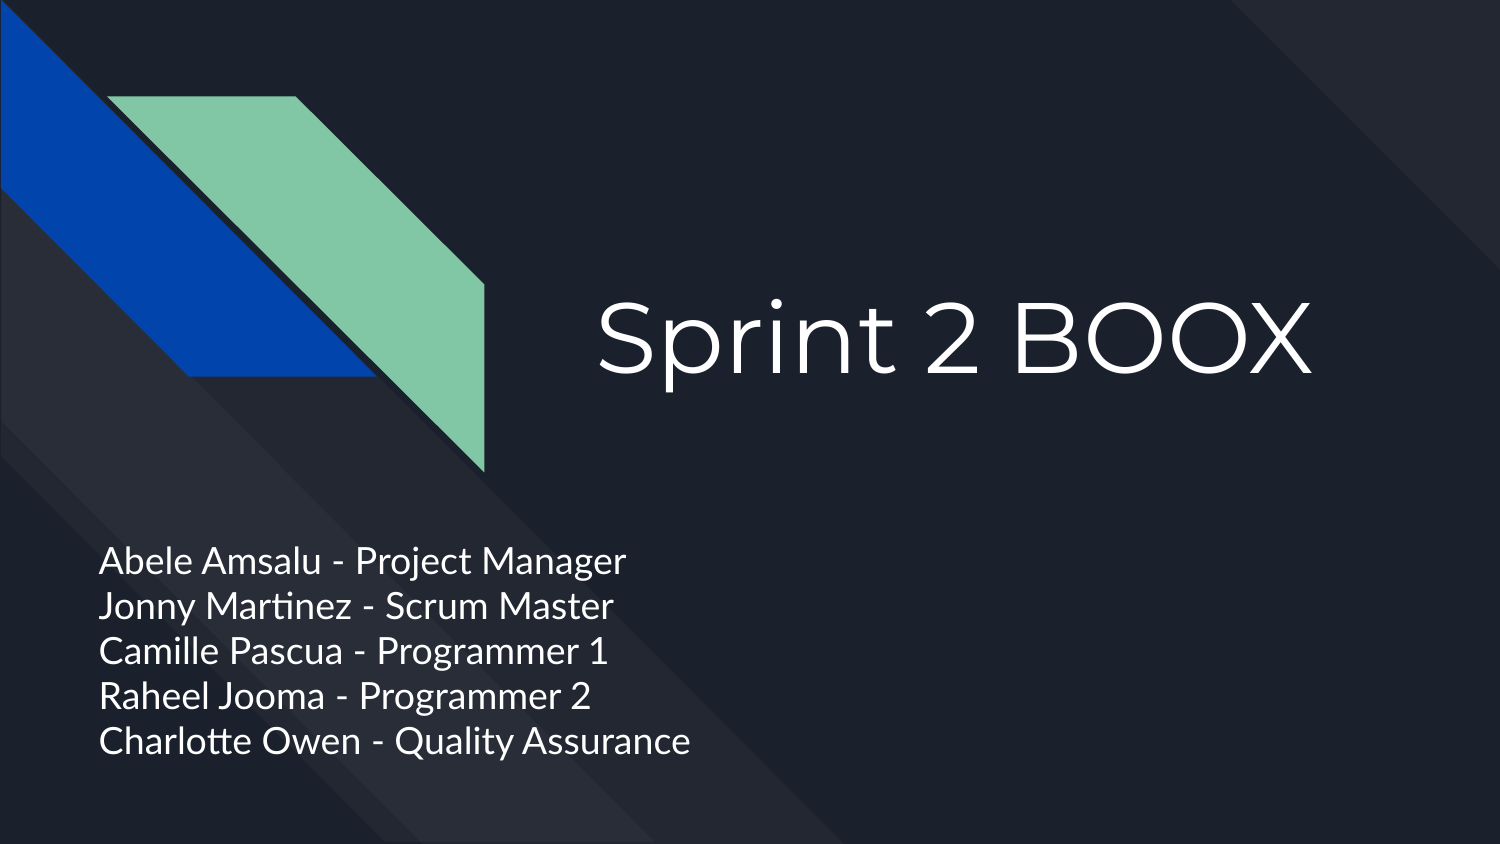

# Sprint 2 BOOX
Abele Amsalu - Project Manager
Jonny Martinez - Scrum Master
Camille Pascua - Programmer 1
Raheel Jooma - Programmer 2
Charlotte Owen - Quality Assurance